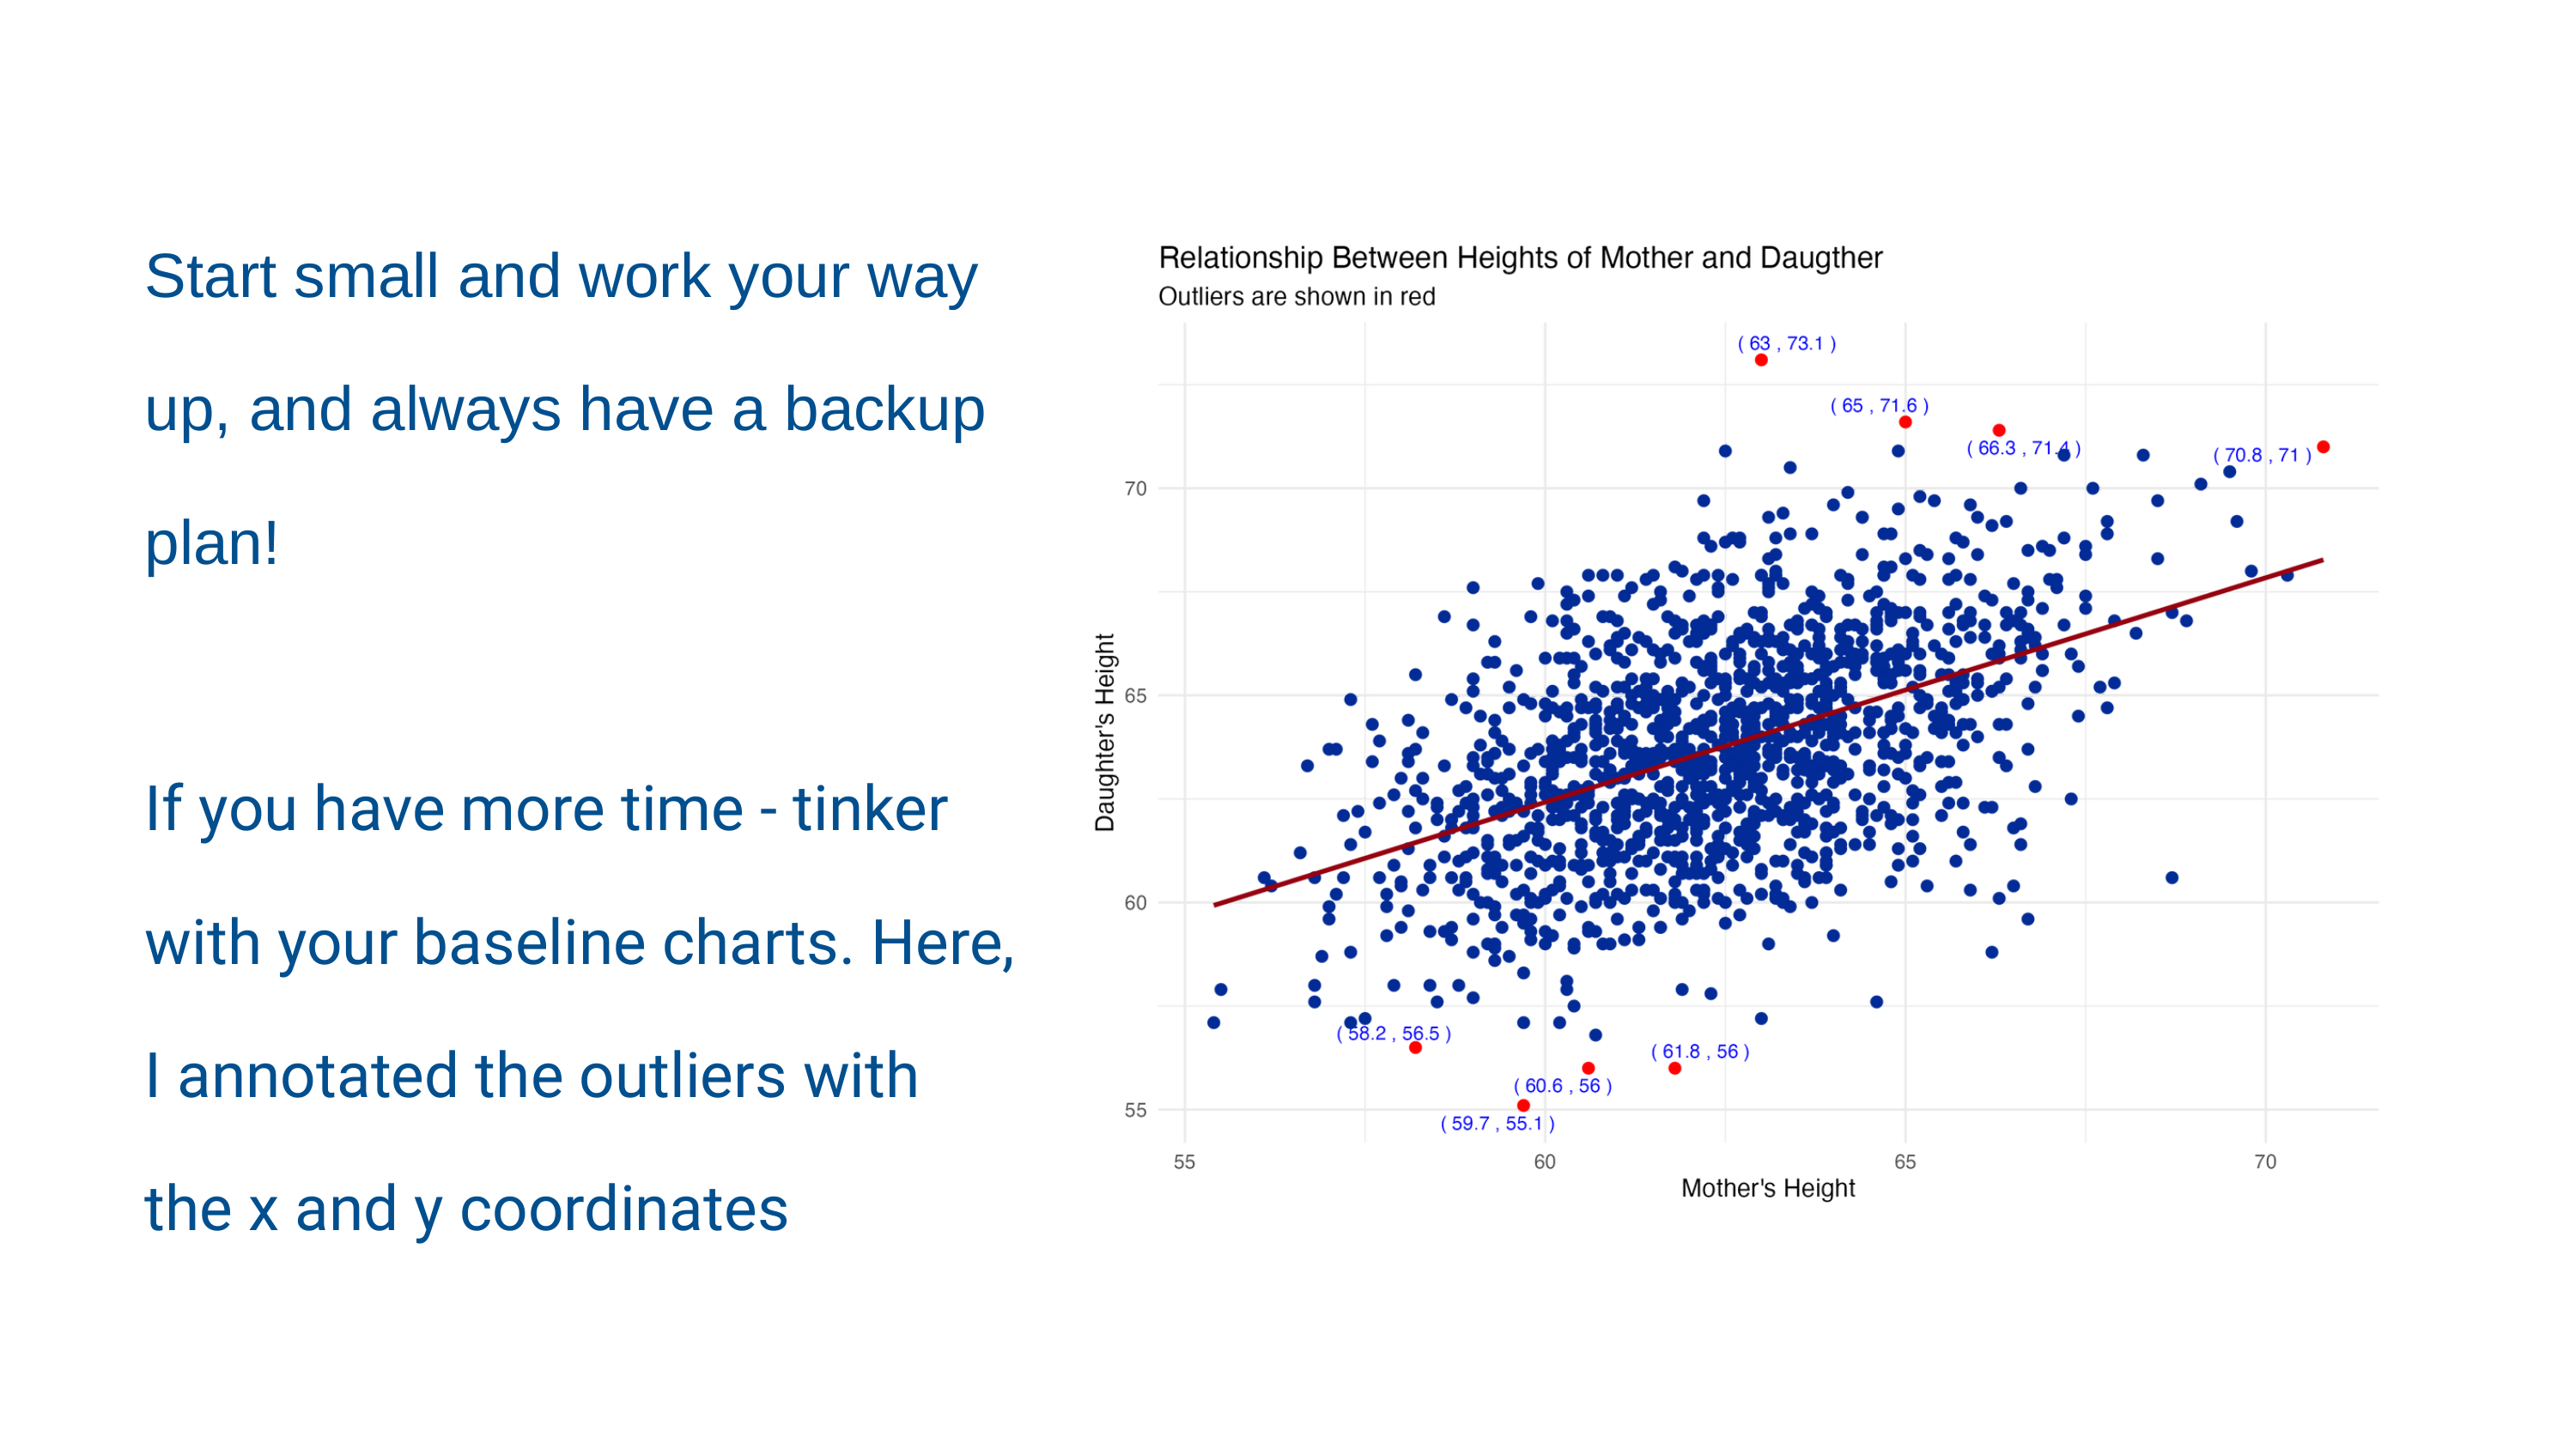

Start small and work your way up, and always have a backup plan!

If you have more time - tinker with your baseline charts. Here, I annotated the outliers with the x and y coordinates